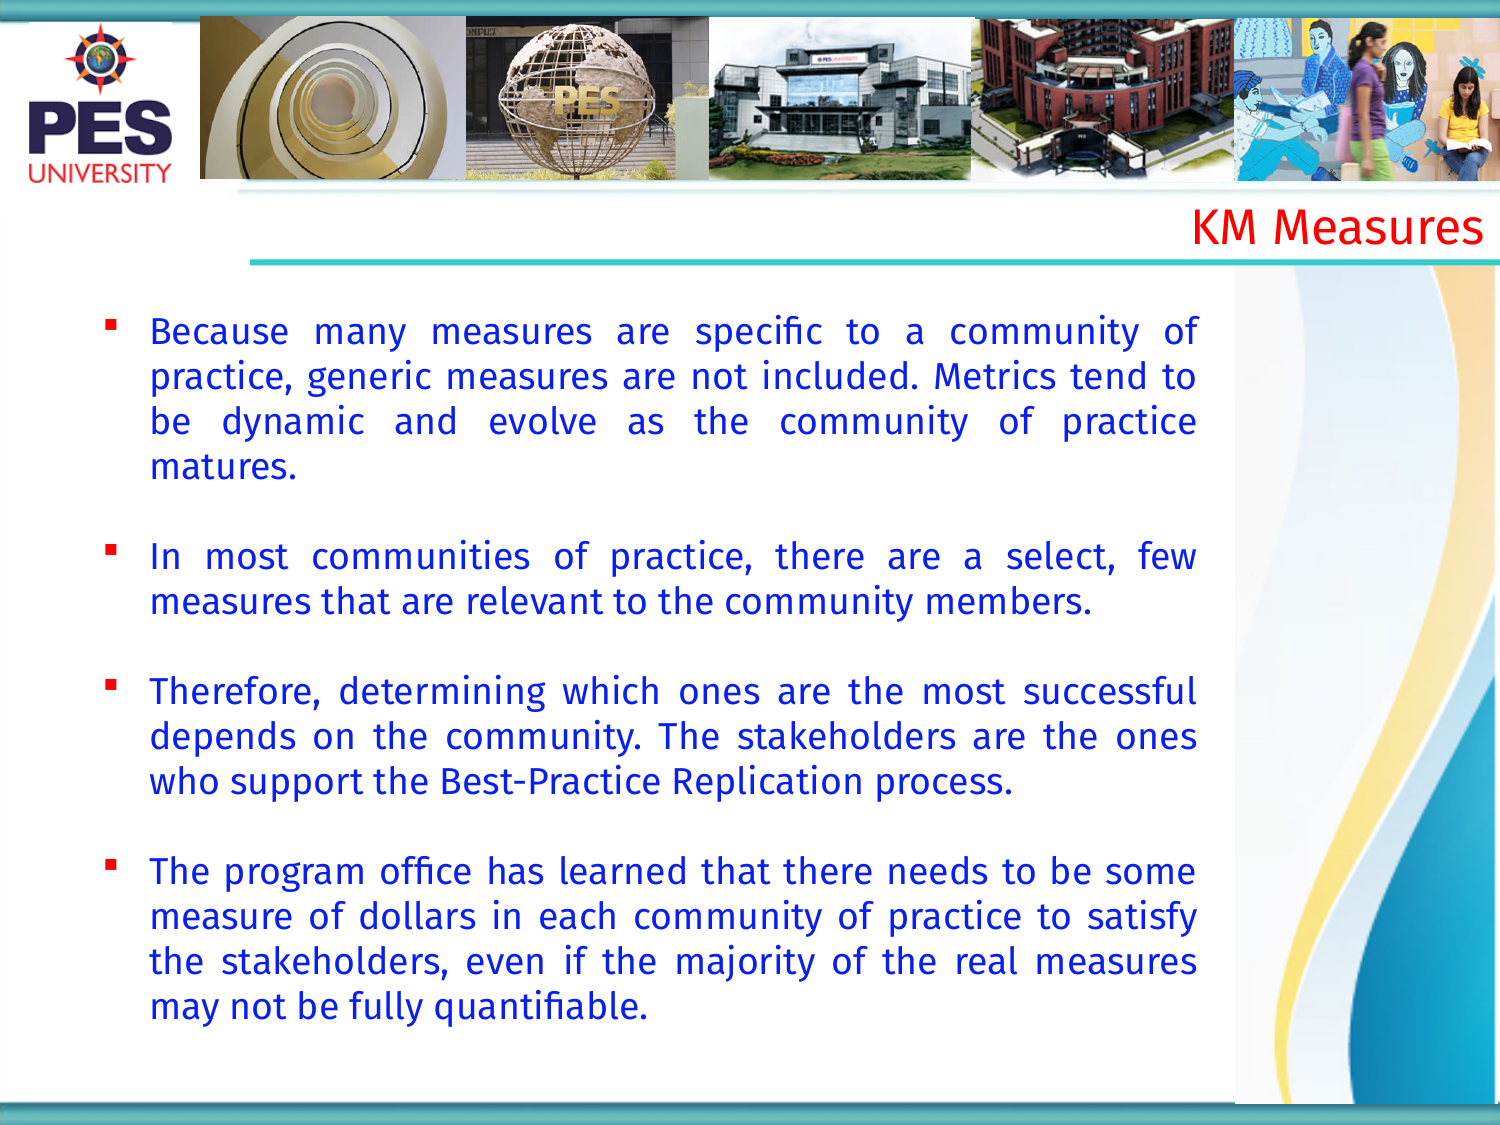

KM Measures

Because many measures are specific to a community of practice, generic measures are not included. Metrics tend to be dynamic and evolve as the community of practice matures.

In most communities of practice, there are a select, few measures that are relevant to the community members.

Therefore, determining which ones are the most successful depends on the community. The stakeholders are the ones who support the Best-Practice Replication process.

The program office has learned that there needs to be some measure of dollars in each community of practice to satisfy the stakeholders, even if the majority of the real measures may not be fully quantifiable.